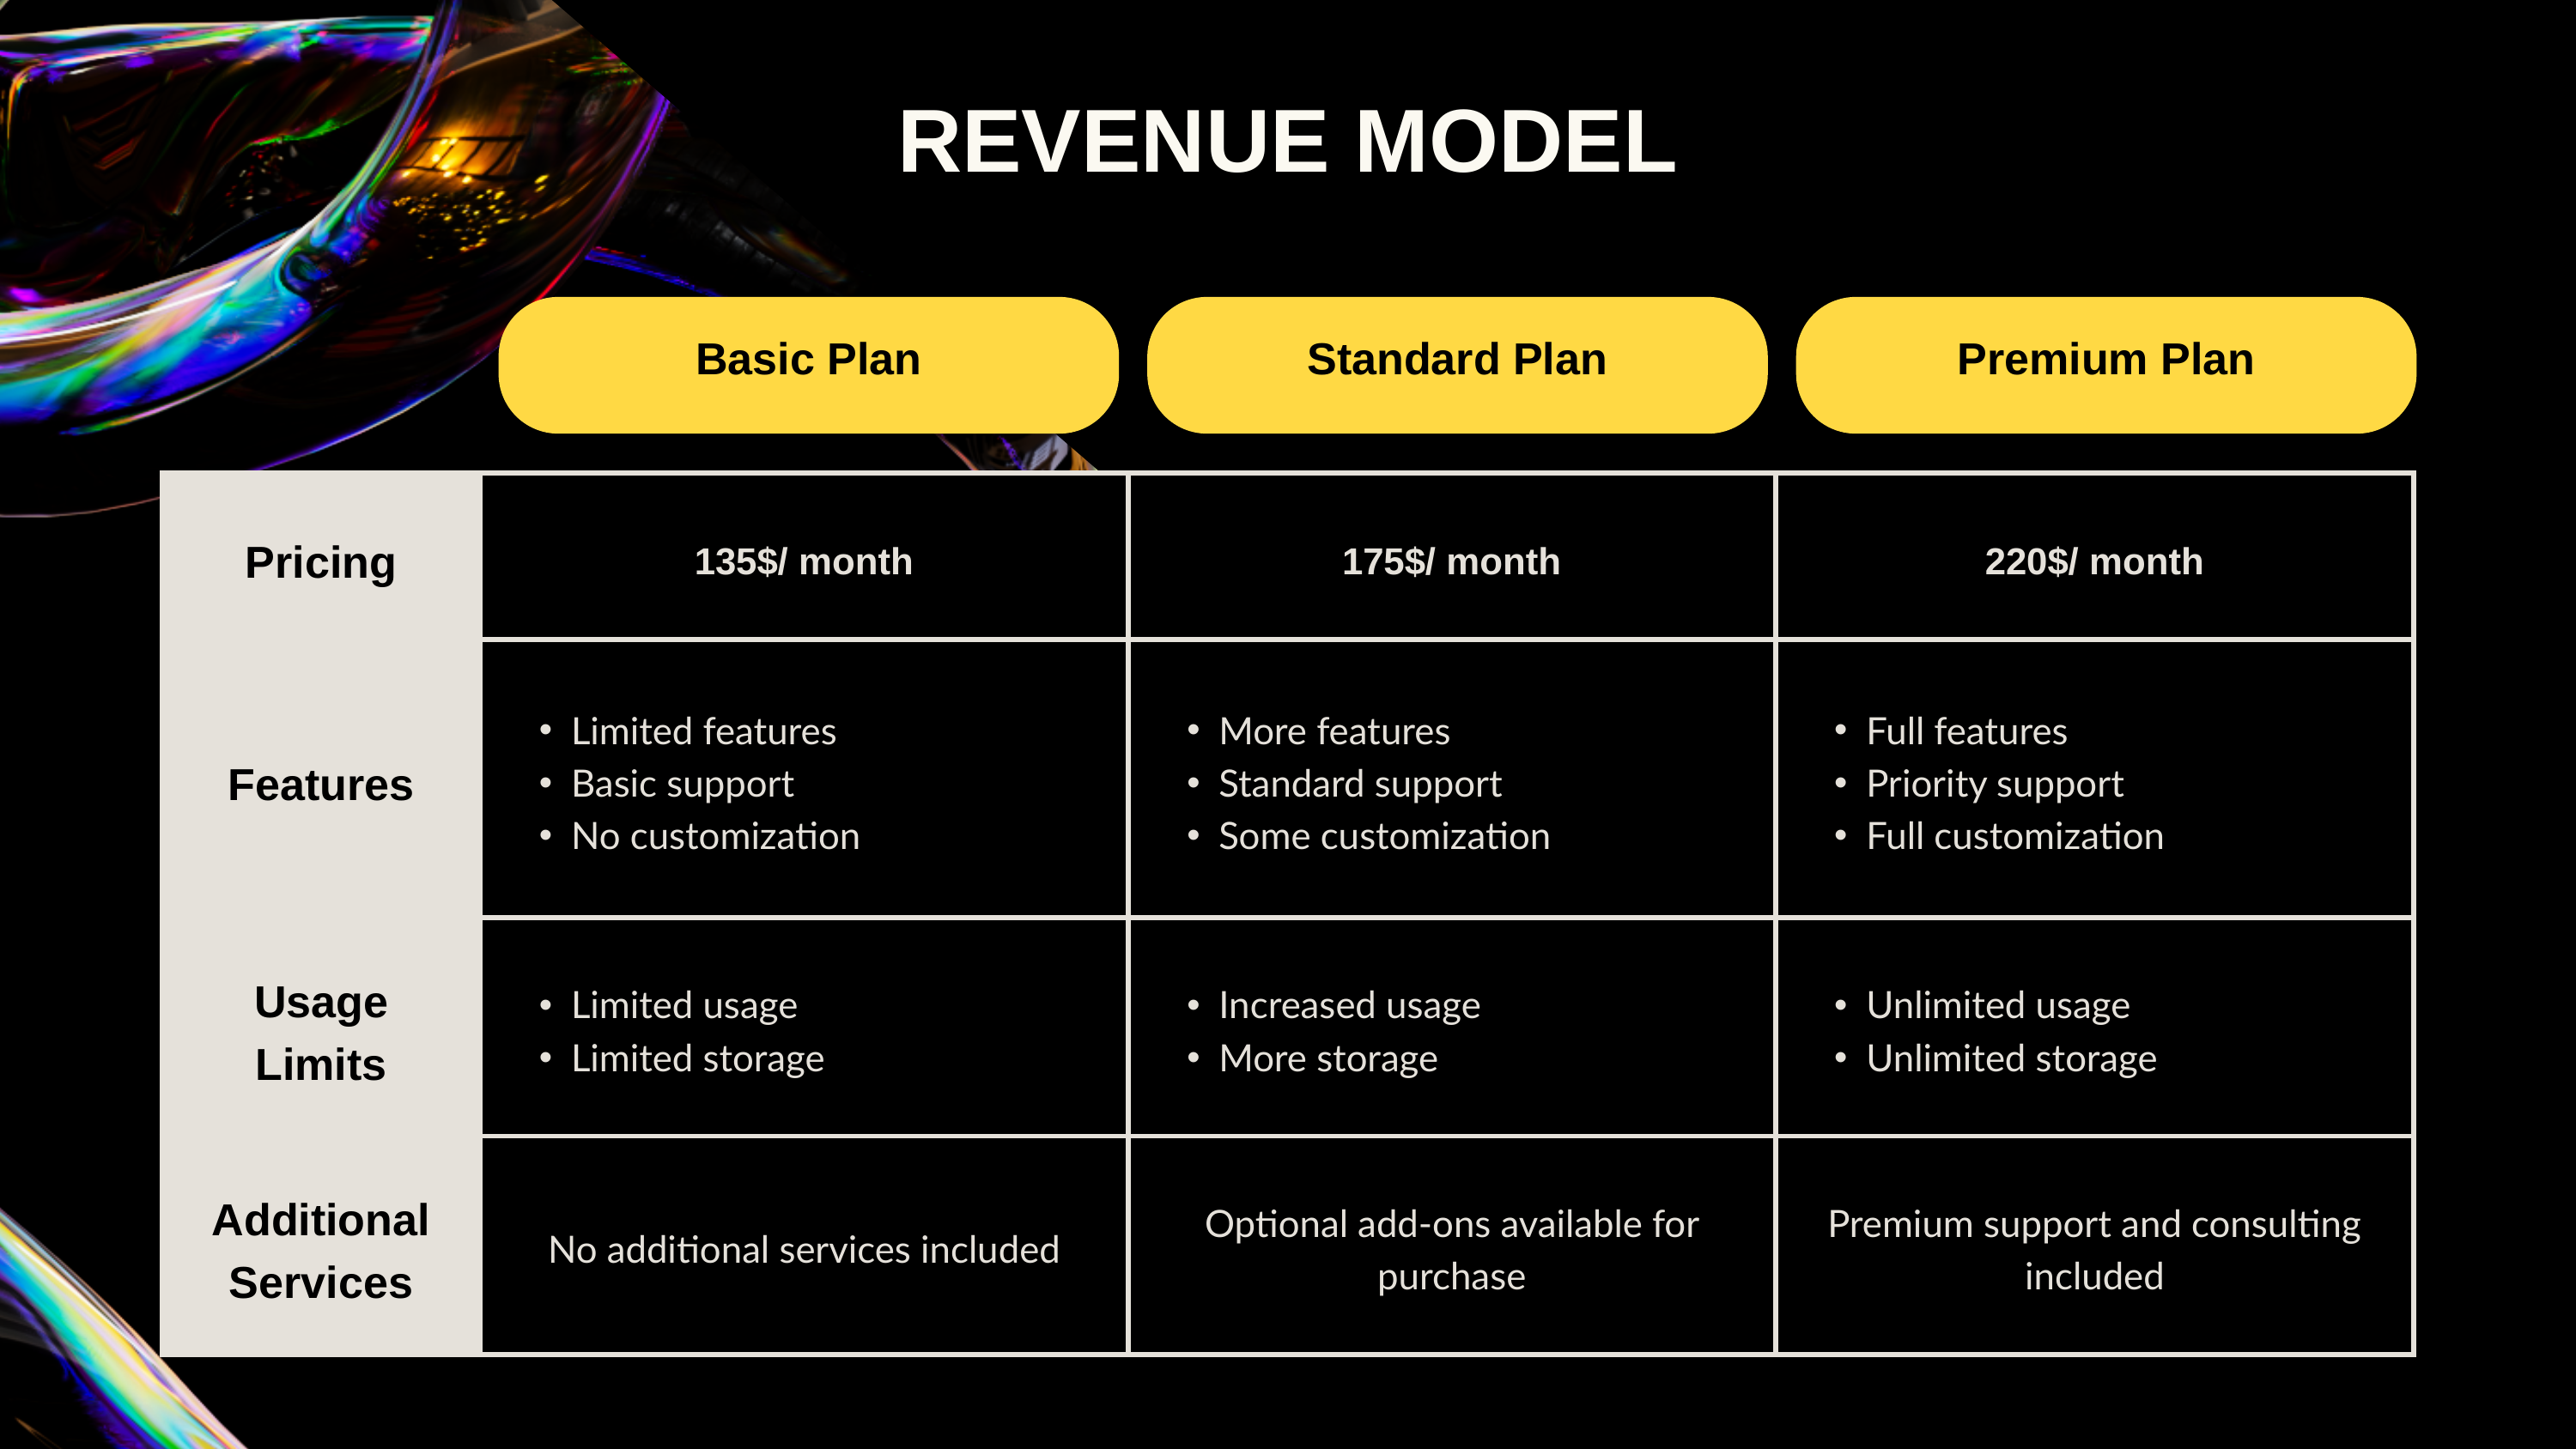

REVENUE MODEL

Basic Plan

Standard Plan

Premium Plan
| Pricing | 135$/ month | 175$/ month | 220$/ month |
| --- | --- | --- | --- |
| Features | Limited features Basic support No customization | More features Standard support Some customization | Full features Priority support Full customization |
| Usage Limits | Limited usage Limited storage | Increased usage More storage | Unlimited usage Unlimited storage |
| Additional Services | No additional services included | Optional add-ons available for purchase | Premium support and consulting included |